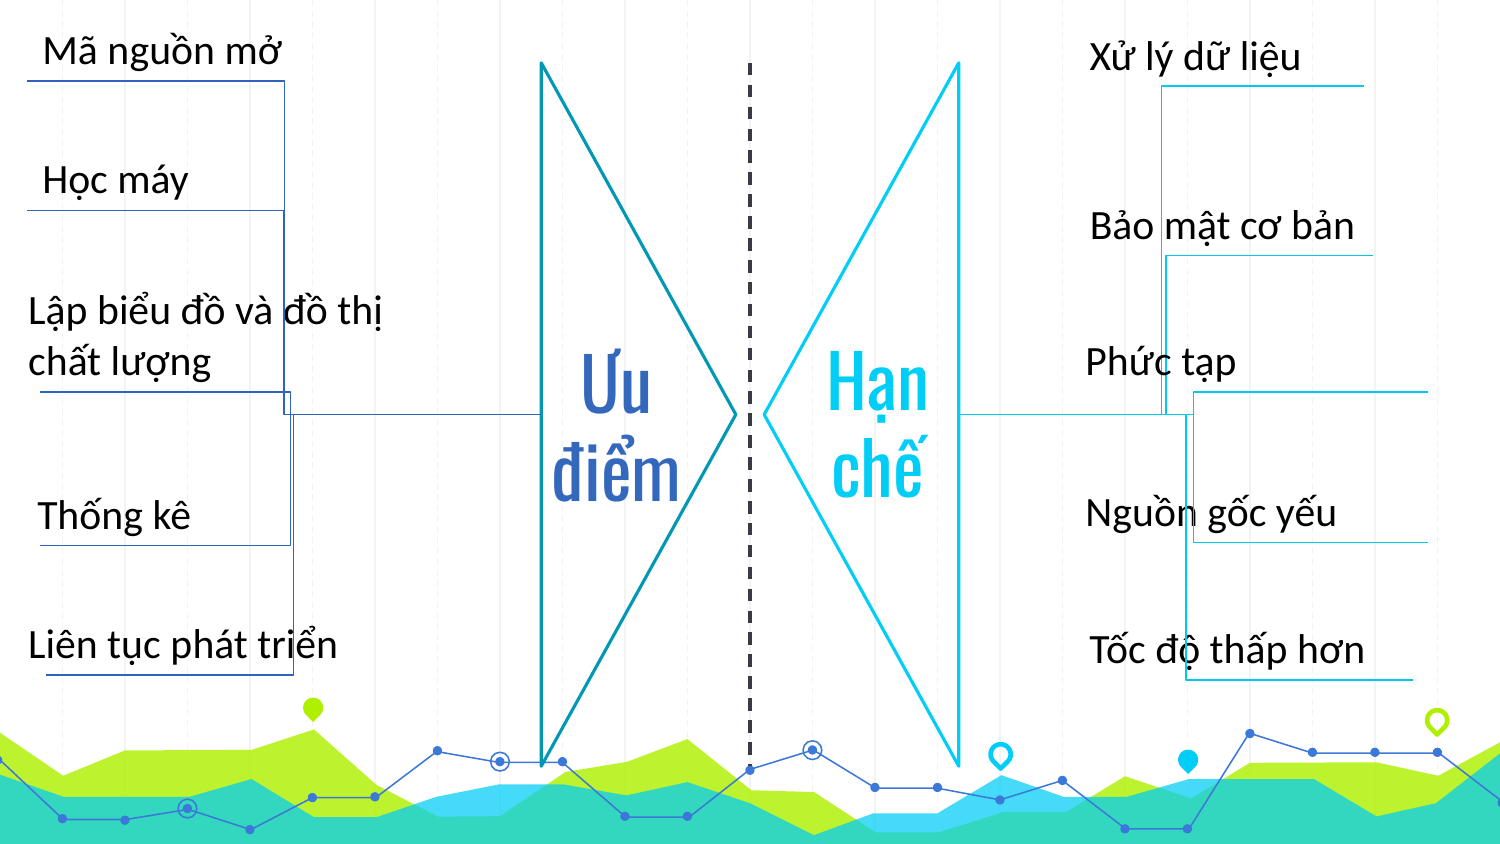

Mã nguồn mở

Học máy
Lập biểu đồ và đồ thị chất lượng
Thống kê
Liên tục phát triển
Xử lý dữ liệu
Bảo mật cơ bản
Phức tạp
Nguồn gốc yếu
Tốc độ thấp hơn

Hạn
chế
Ưu
điểm